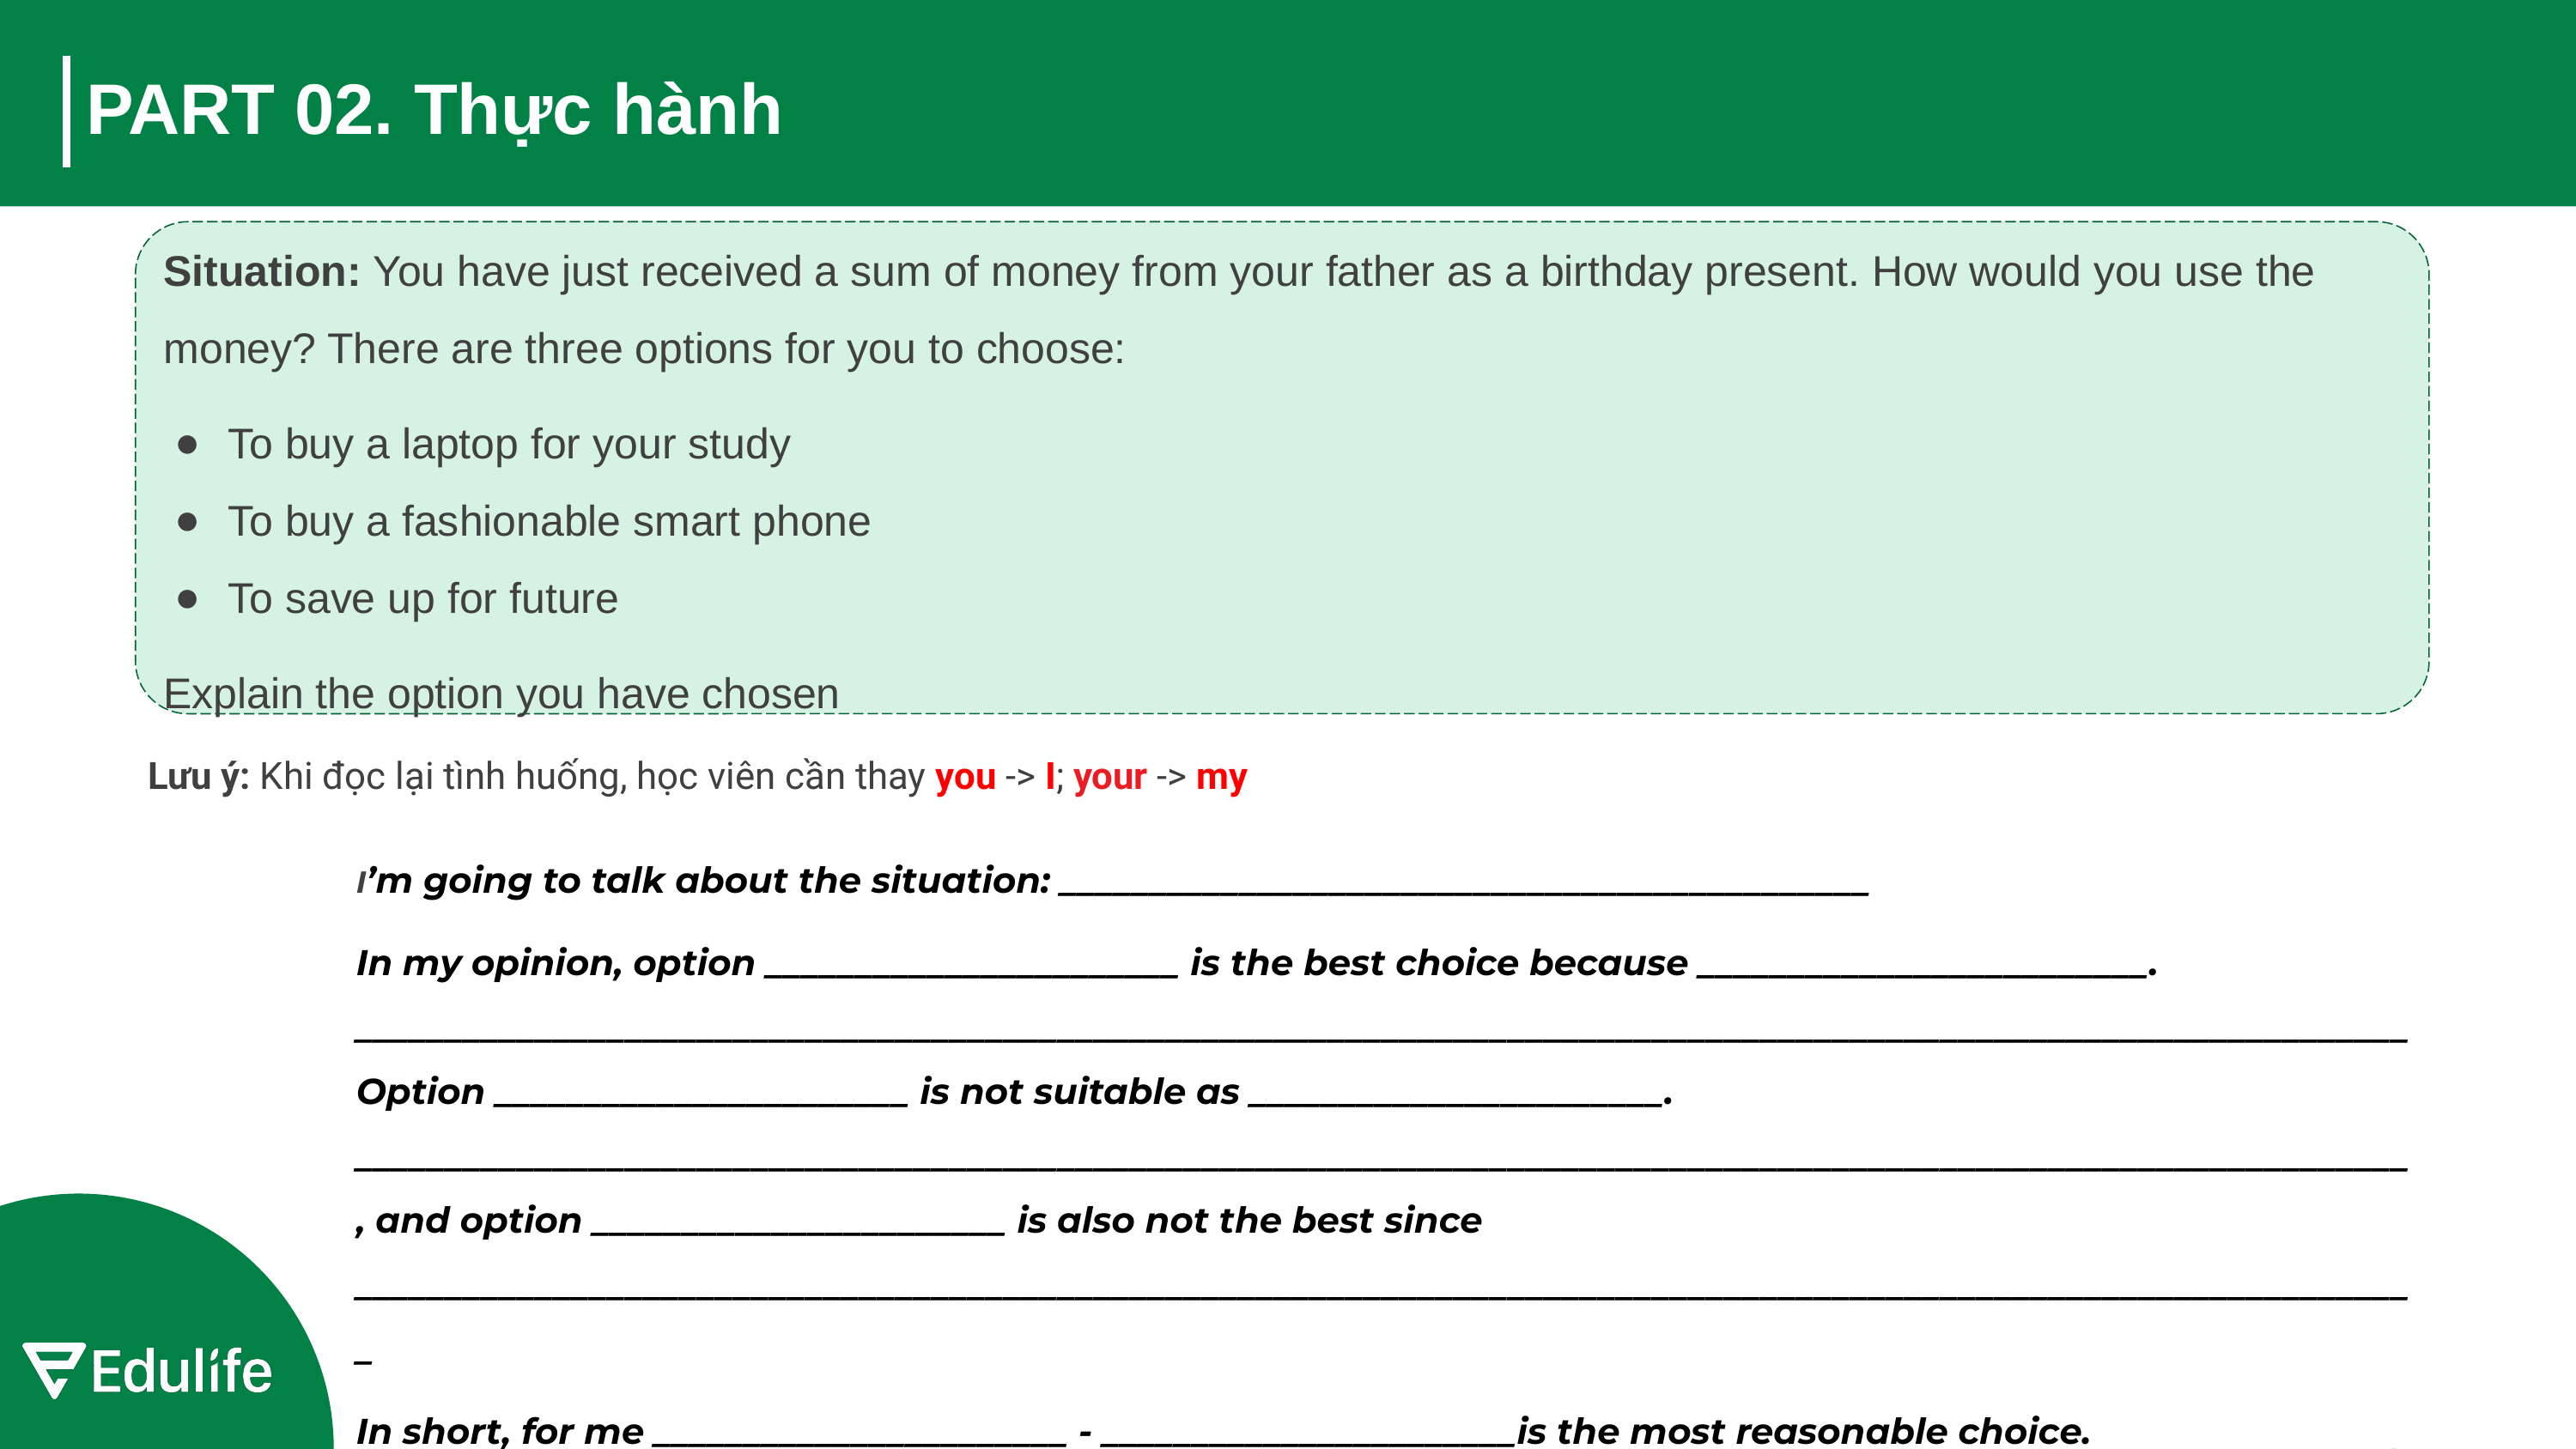

# PART 02. Thực hành
Situation: You have just received a sum of money from your father as a birthday present. How would you use the money? There are three options for you to choose:
To buy a laptop for your study
To buy a fashionable smart phone
To save up for future
Explain the option you have chosen
Lưu ý: Khi đọc lại tình huống, học viên cần thay you -> I; your -> my
I’m going to talk about the situation: _____________________________________________
In my opinion, option _______________________ is the best choice because _________________________.  __________________________________________________________________________________________________________________
Option _______________________ is not suitable as _______________________. __________________________________________________________________________________________________________________, and option _______________________ is also not the best since  ___________________________________________________________________________________________________________________
In short, for me _______________________ - _______________________is the most reasonable choice.